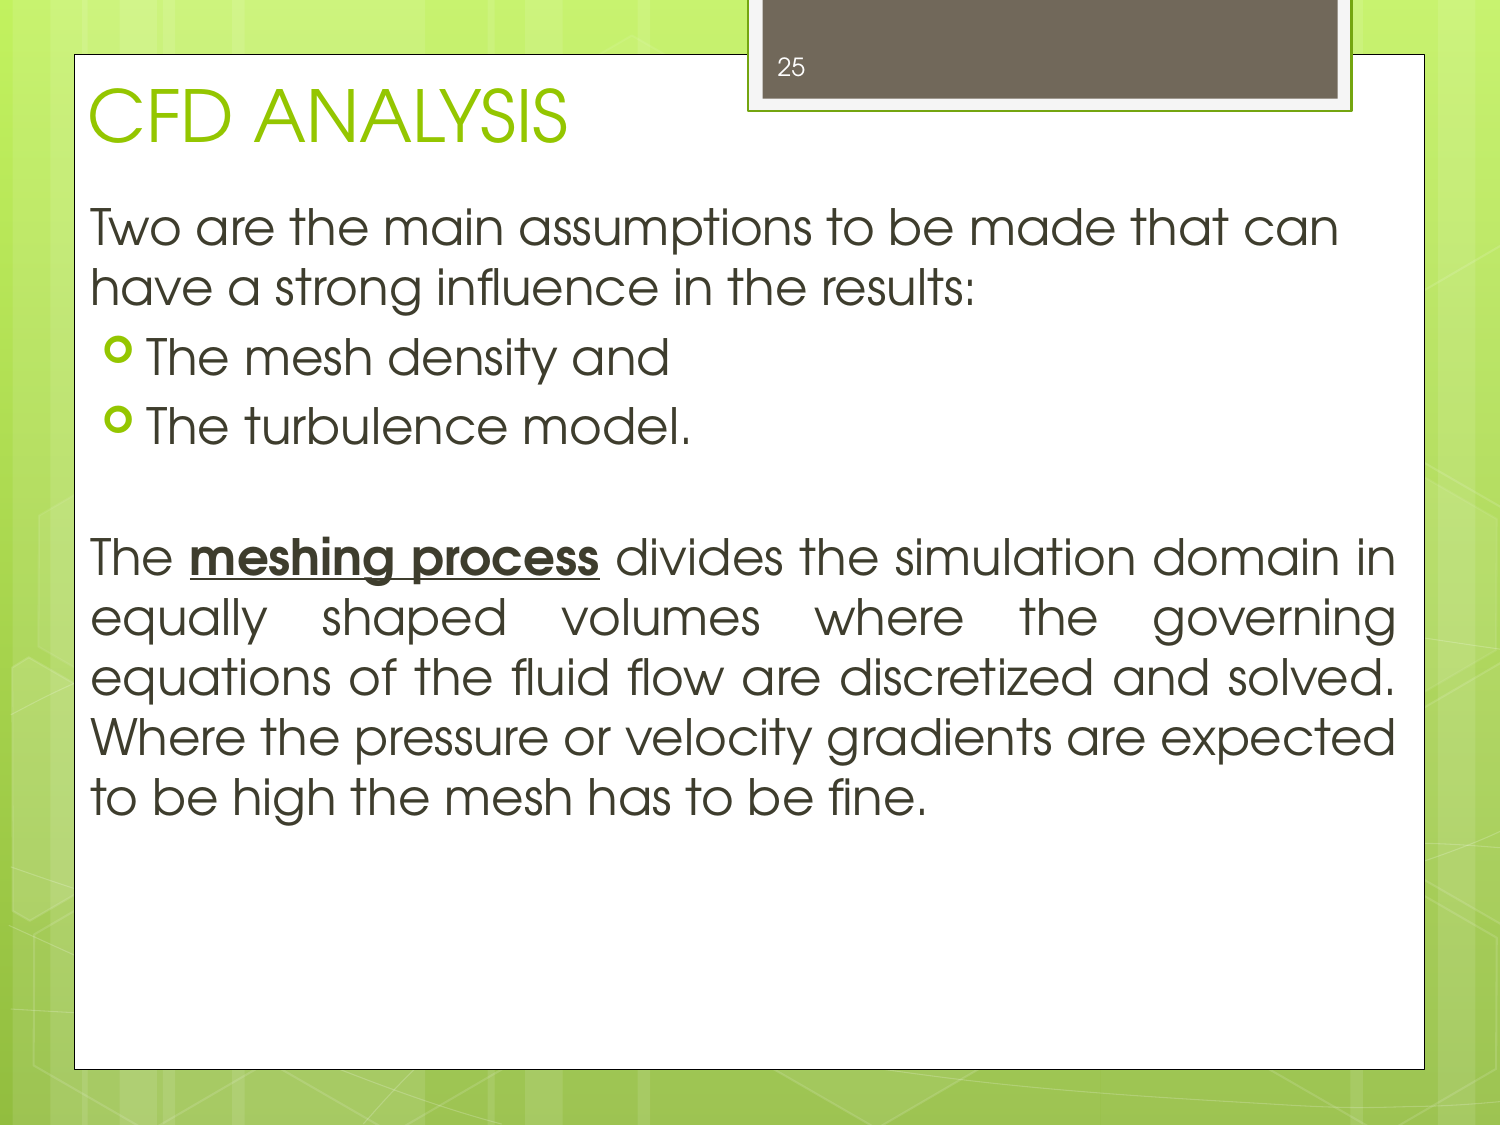

25
# CFD ANALYSIS
Two are the main assumptions to be made that can have a strong inﬂuence in the results:
The mesh density and
The turbulence model.
The meshing process divides the simulation domain in equally shaped volumes where the governing equations of the ﬂuid ﬂow are discretized and solved. Where the pressure or velocity gradients are expected to be high the mesh has to be ﬁne.